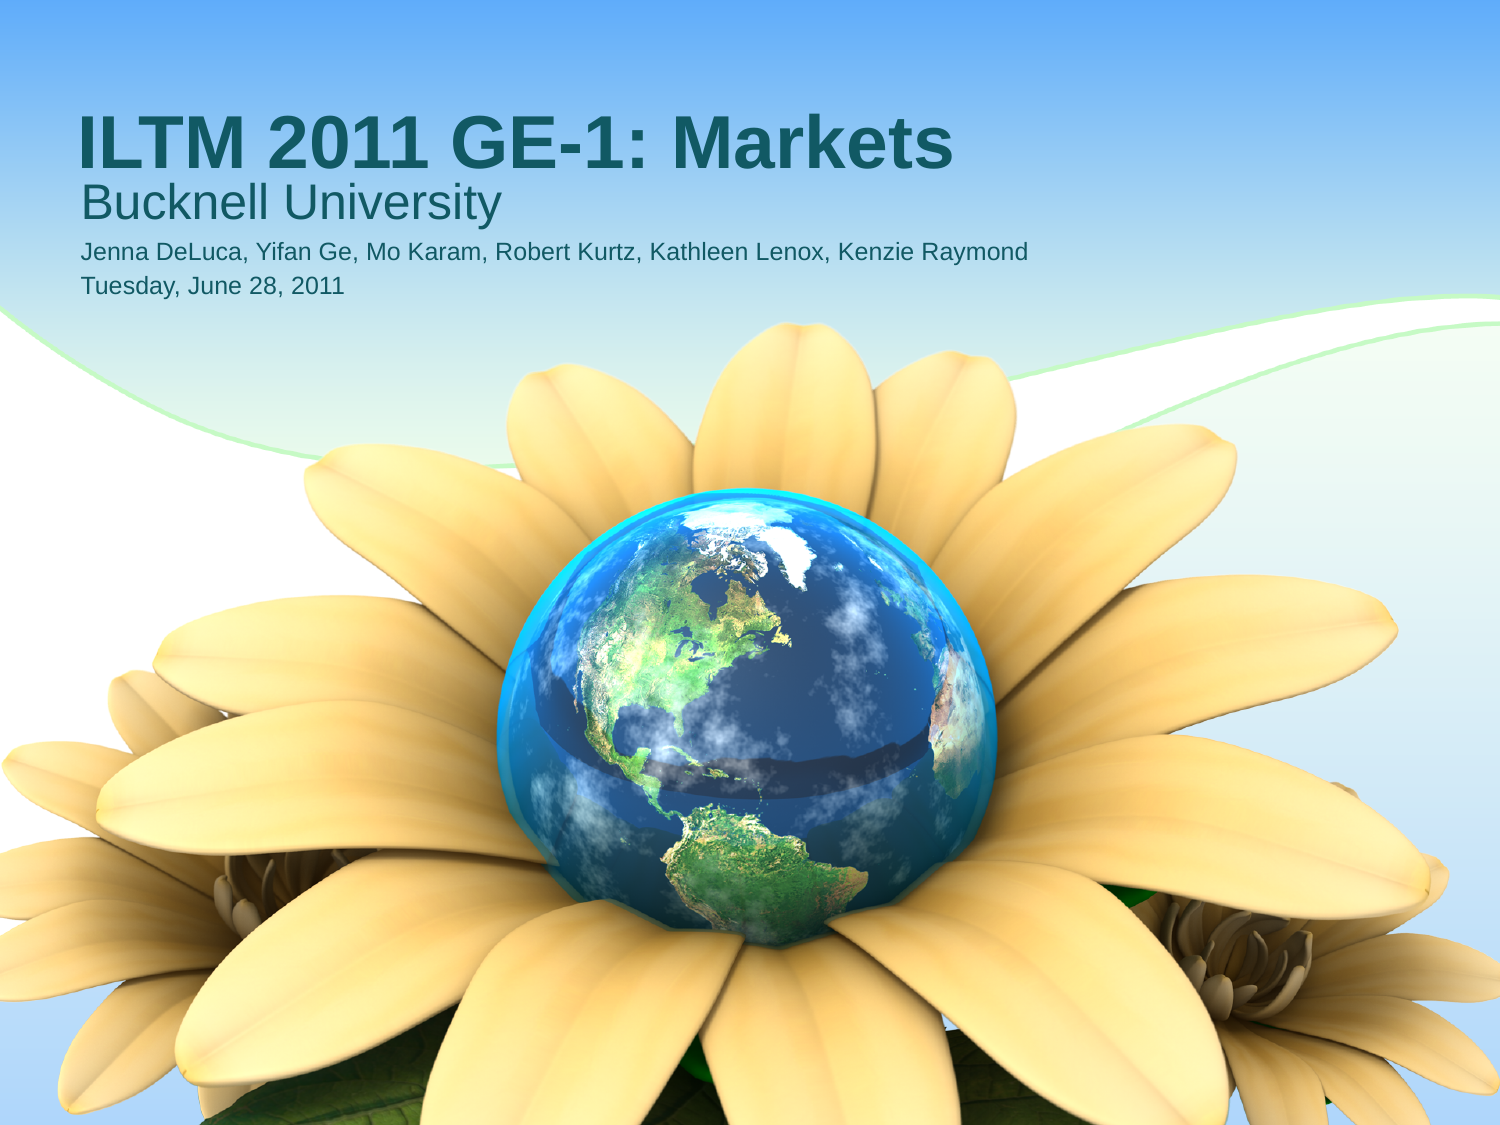

# ILTM 2011 GE-1: Markets
Bucknell University
Jenna DeLuca, Yifan Ge, Mo Karam, Robert Kurtz, Kathleen Lenox, Kenzie Raymond
Tuesday, June 28, 2011